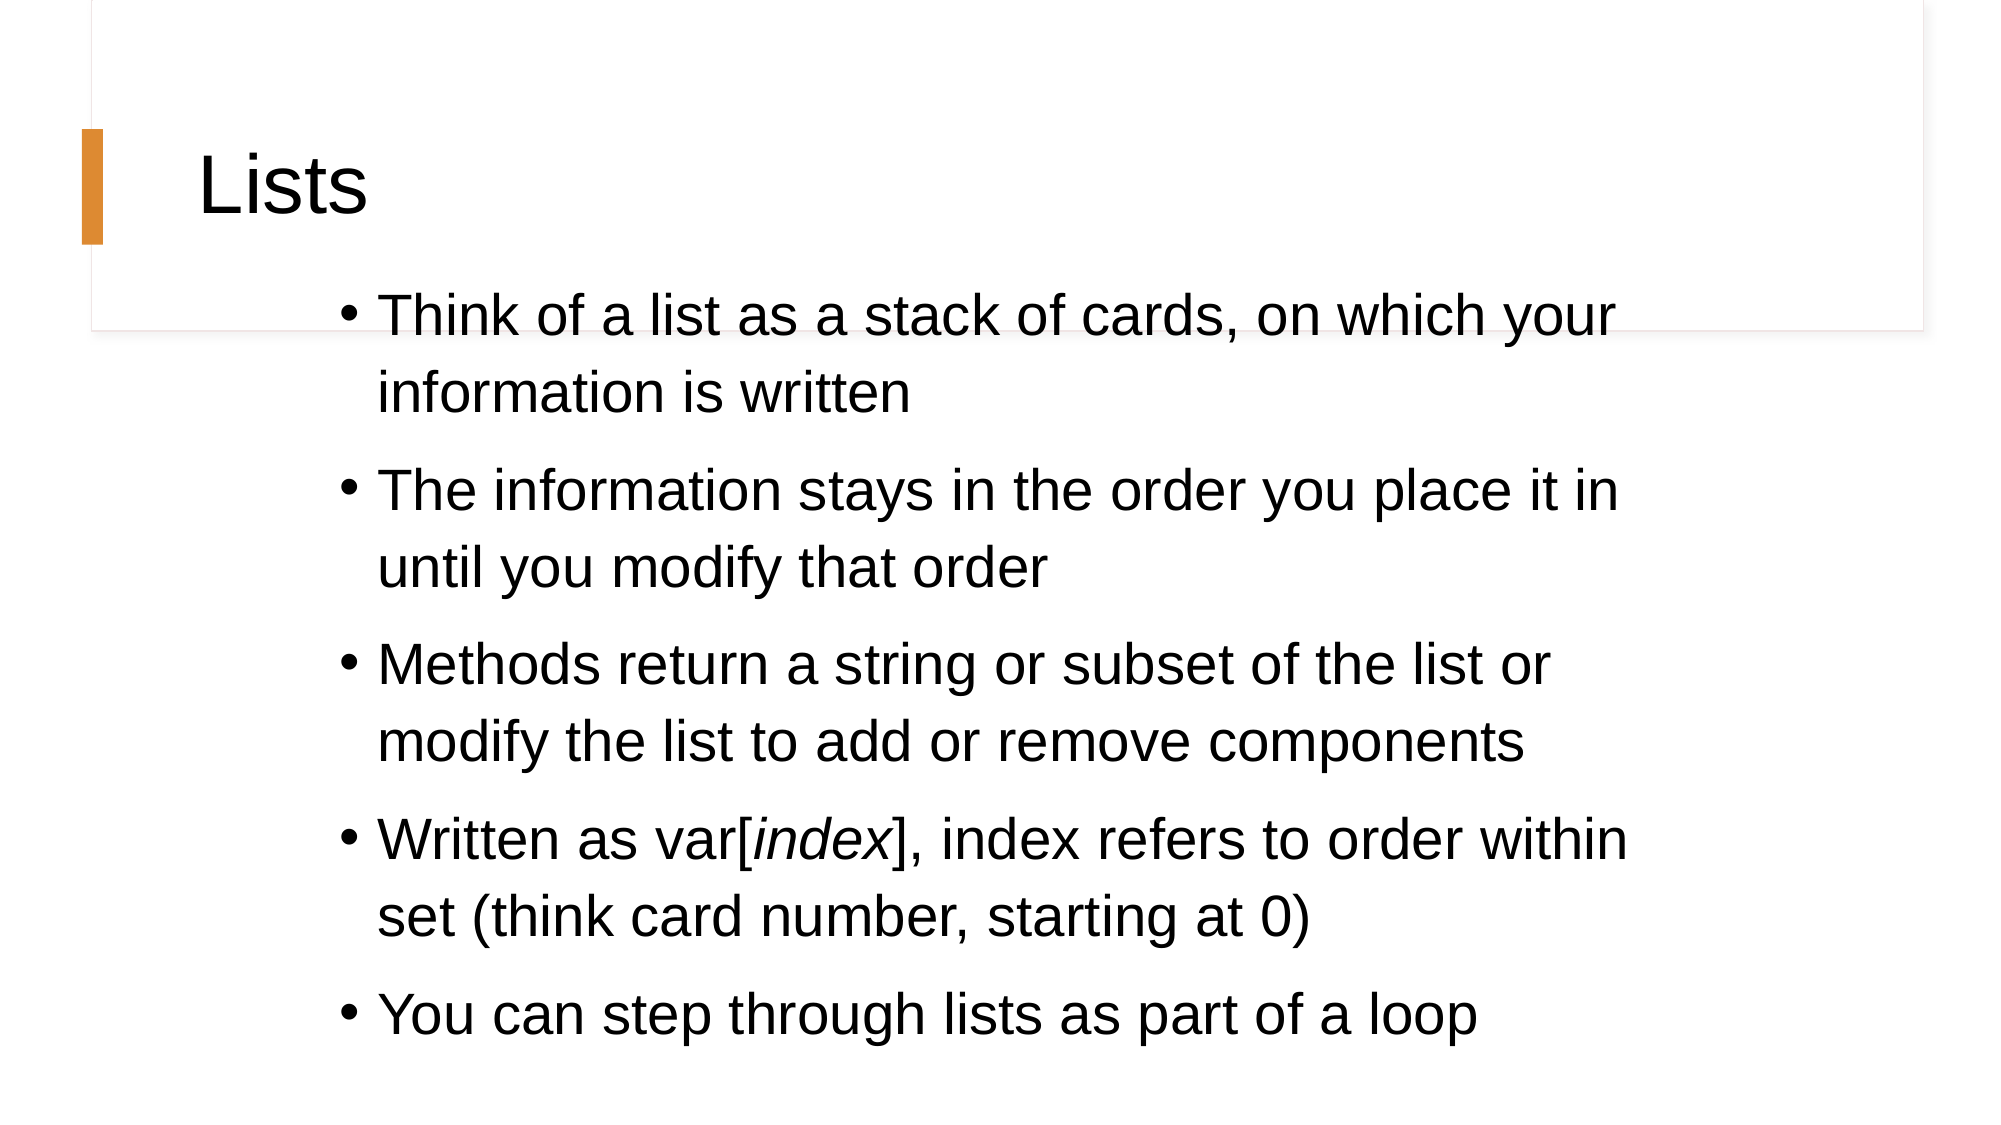

# Lists
Think of a list as a stack of cards, on which your information is written
The information stays in the order you place it in until you modify that order
Methods return a string or subset of the list or modify the list to add or remove components
Written as var[index], index refers to order within set (think card number, starting at 0)
You can step through lists as part of a loop